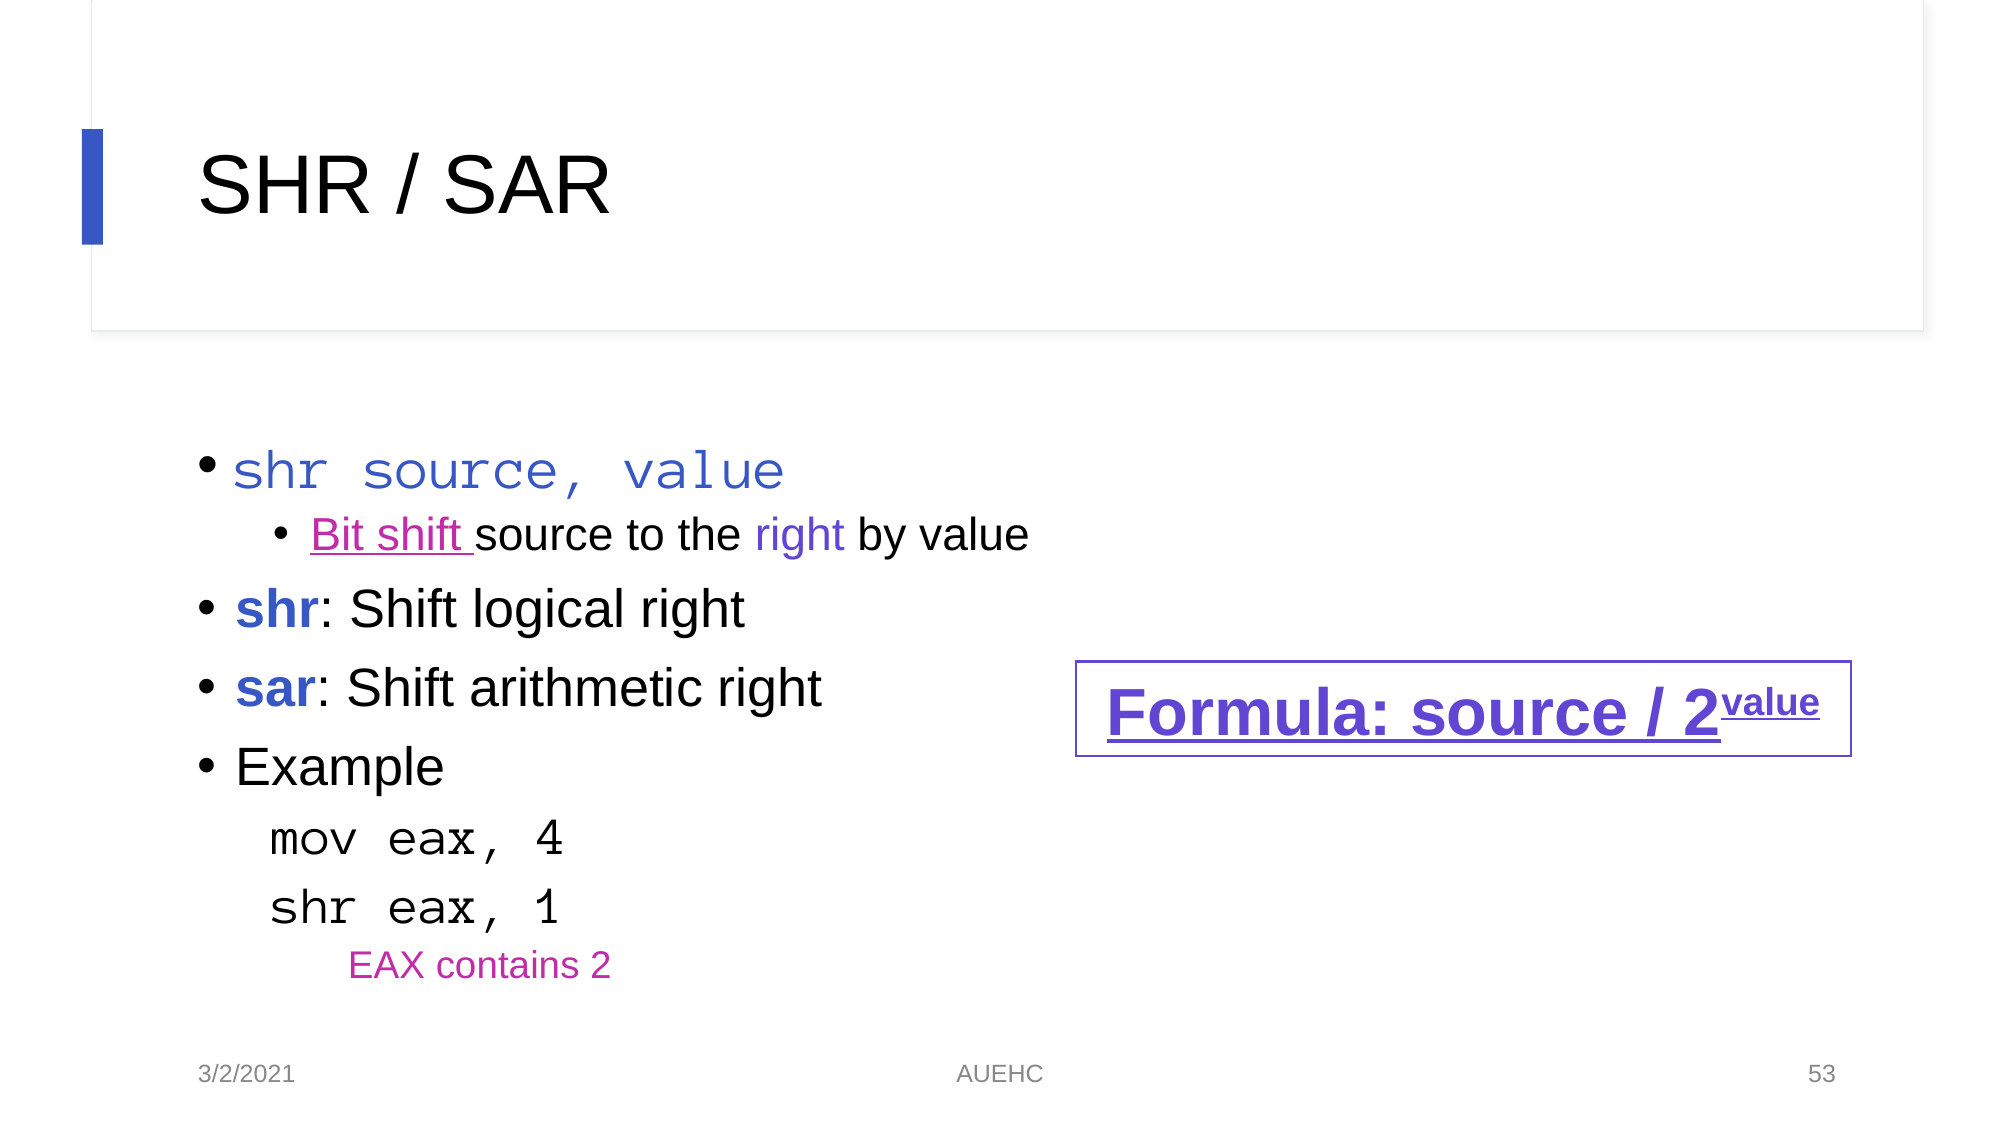

# SHR / SAR
shr source, value
Bit shift source to the right by value
shr: Shift logical right
sar: Shift arithmetic right
Example
mov eax, 4
shr eax, 1
EAX contains 2
Formula: source / 2value
3/2/2021
AUEHC
53